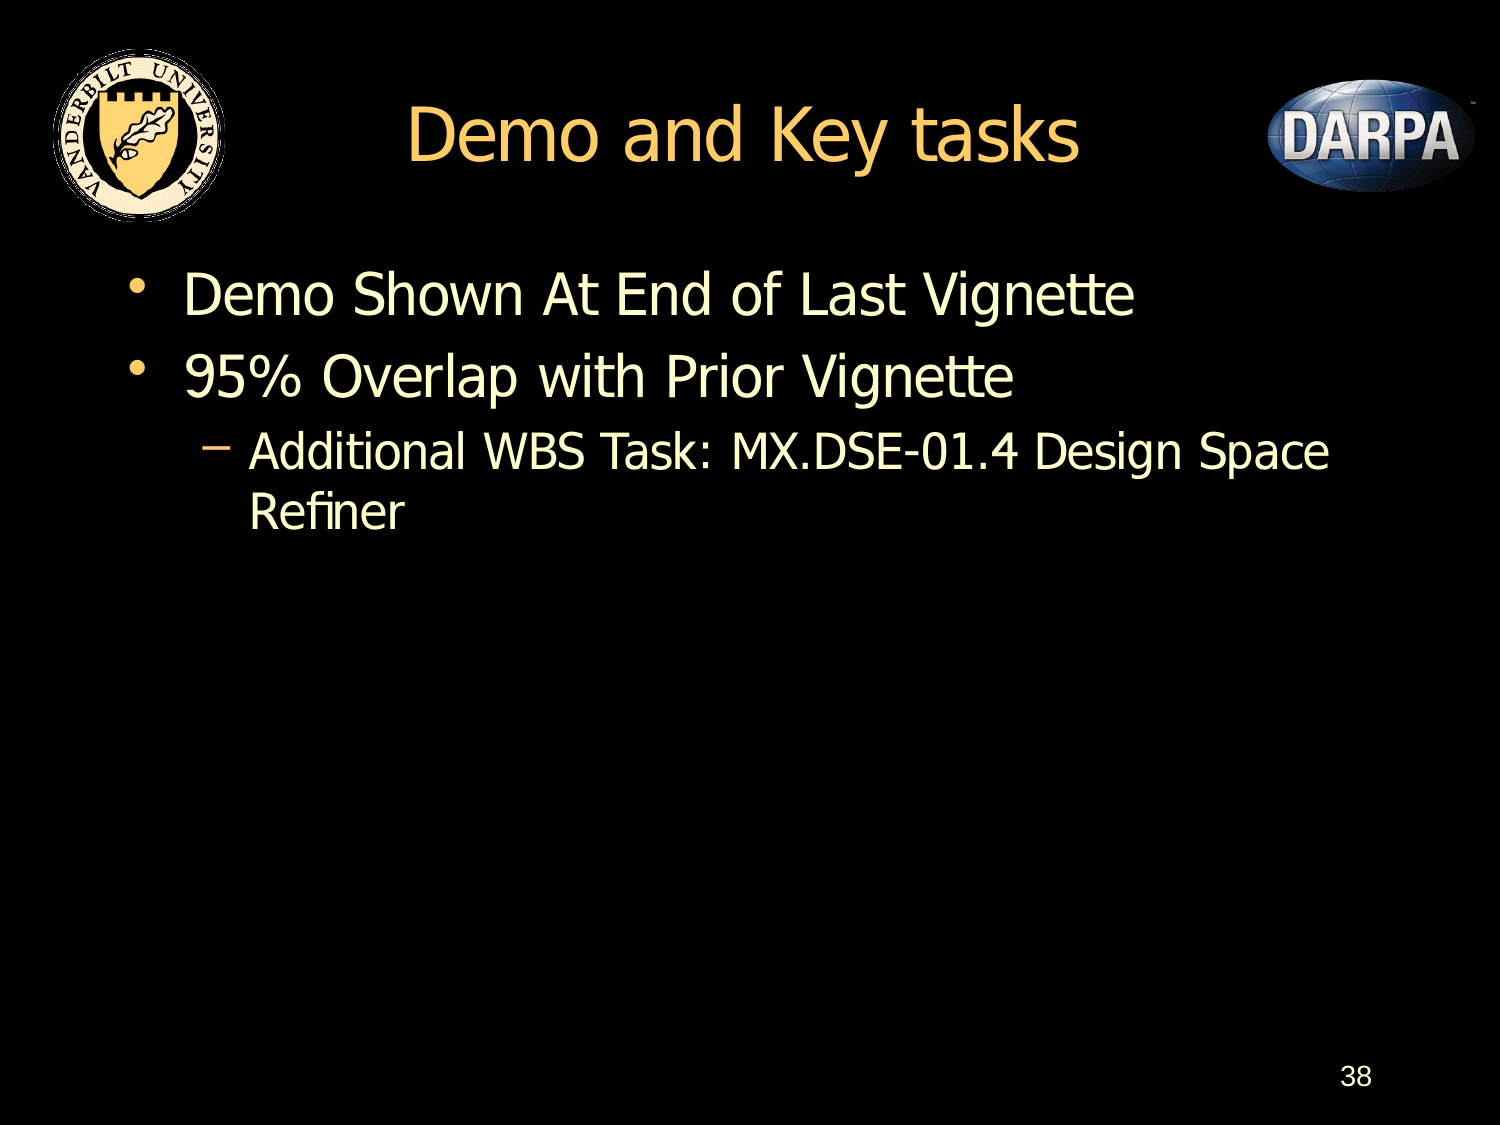

# Demo and Key tasks
Demo Shown At End of Last Vignette
95% Overlap with Prior Vignette
Additional WBS Task: MX.DSE-01.4 Design Space Refiner
38